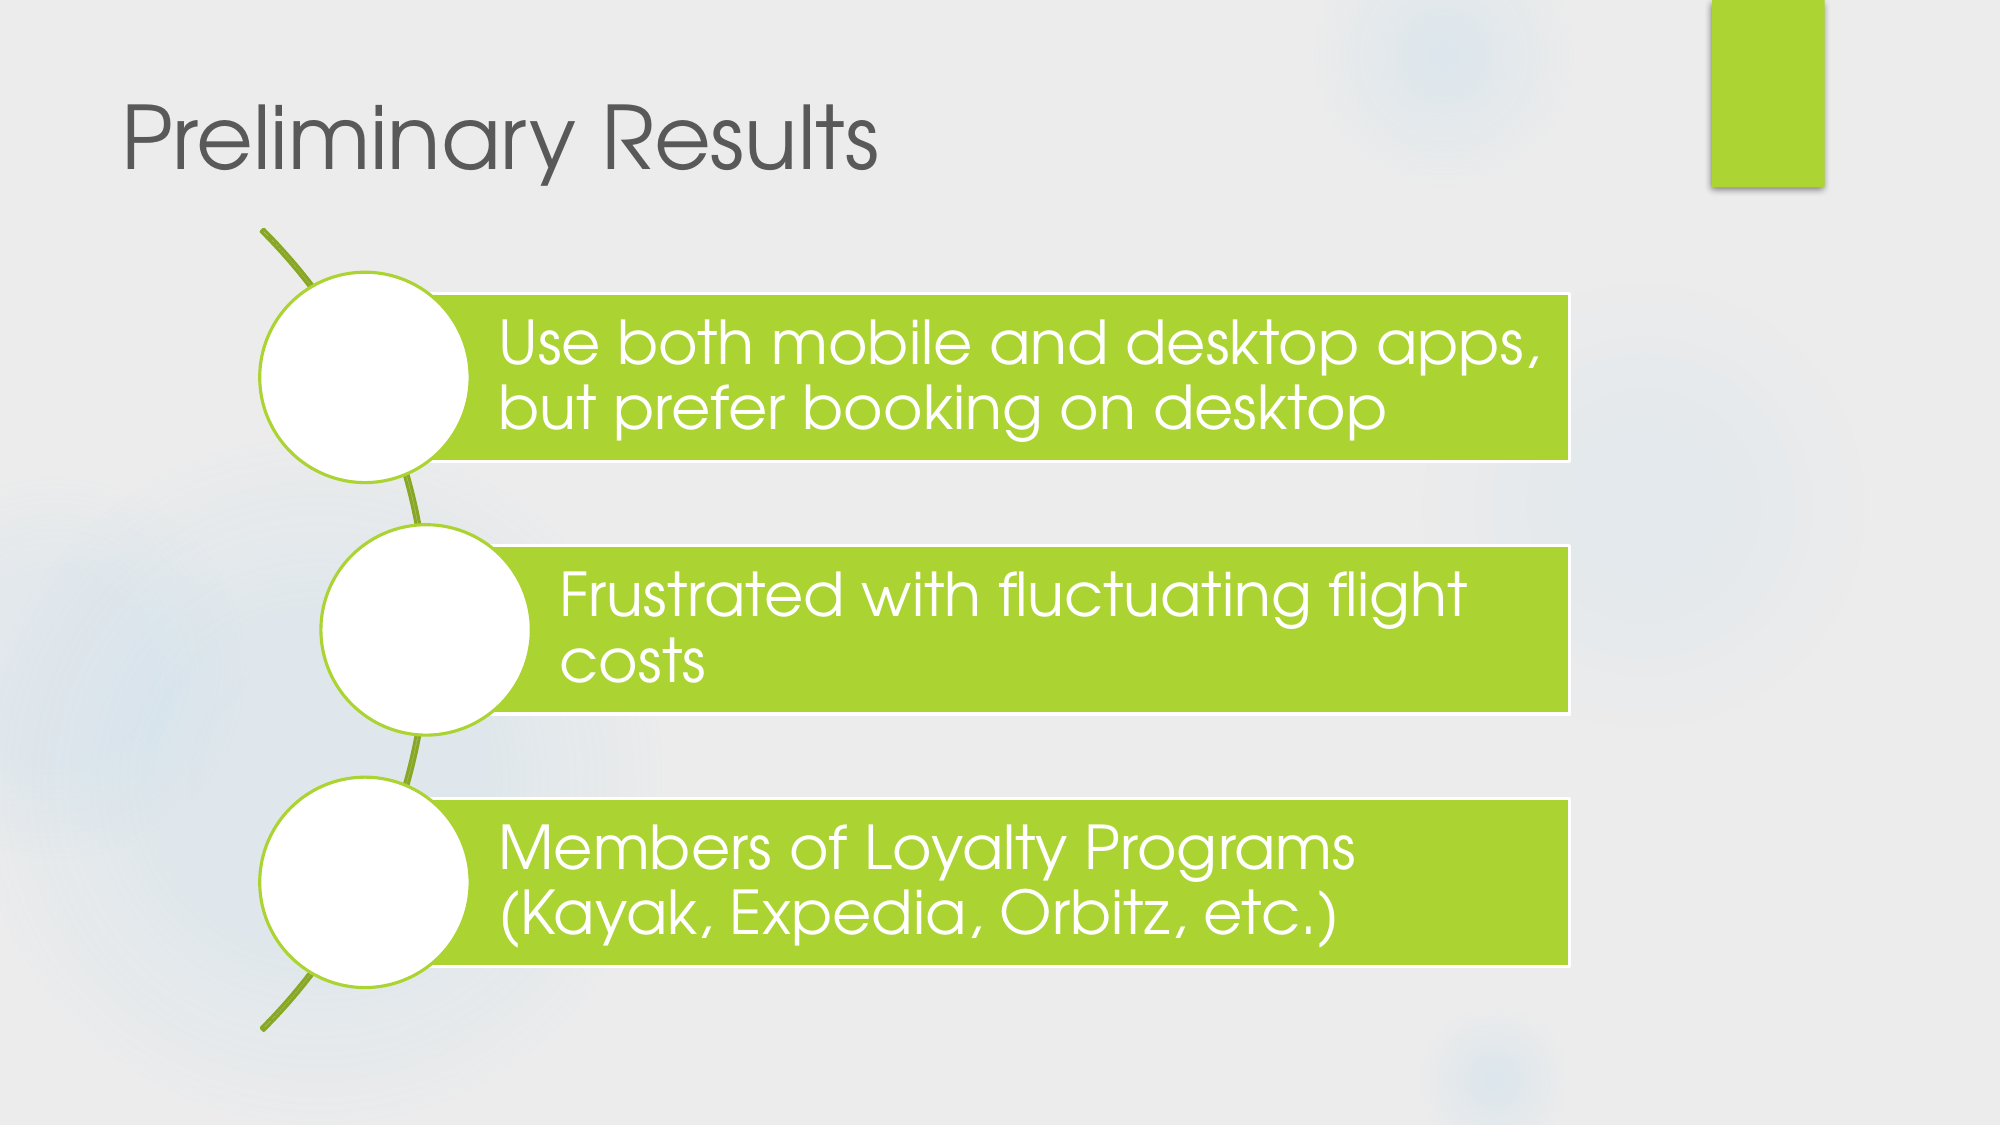

Use both mobile and desktop apps, but prefer booking on desktop

Frustrated with fluctuating flight costs

Members of Loyalty Programs (Kayak, Expedia, Orbitz, etc.)
# Preliminary Results